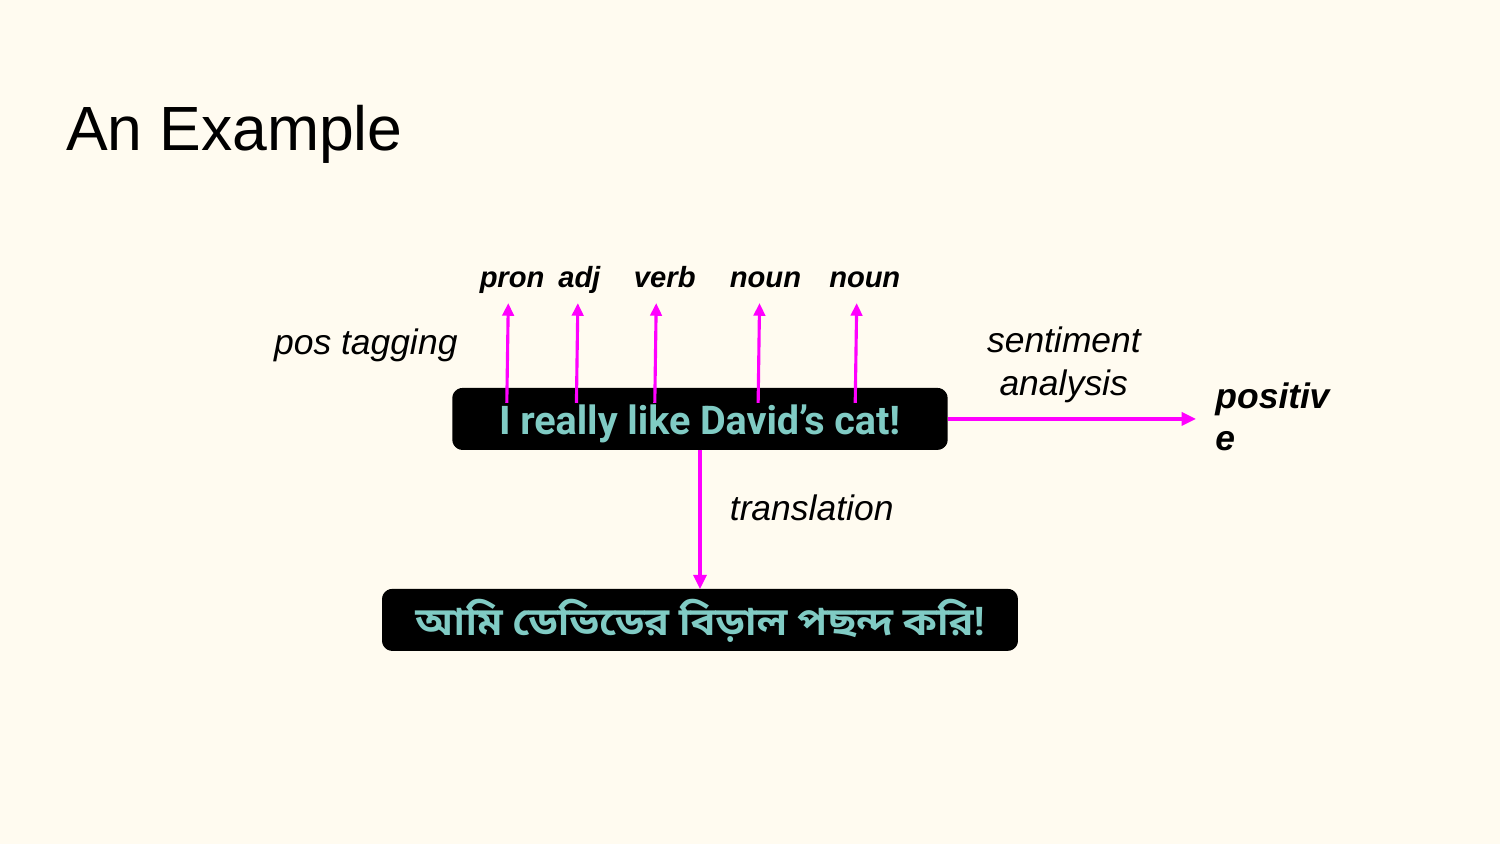

# An Example
pron
adj
verb
noun
noun
pos tagging
sentiment analysis
positive
I really like David’s cat!
translation
আমি ডেভিডের বিড়াল পছন্দ করি!